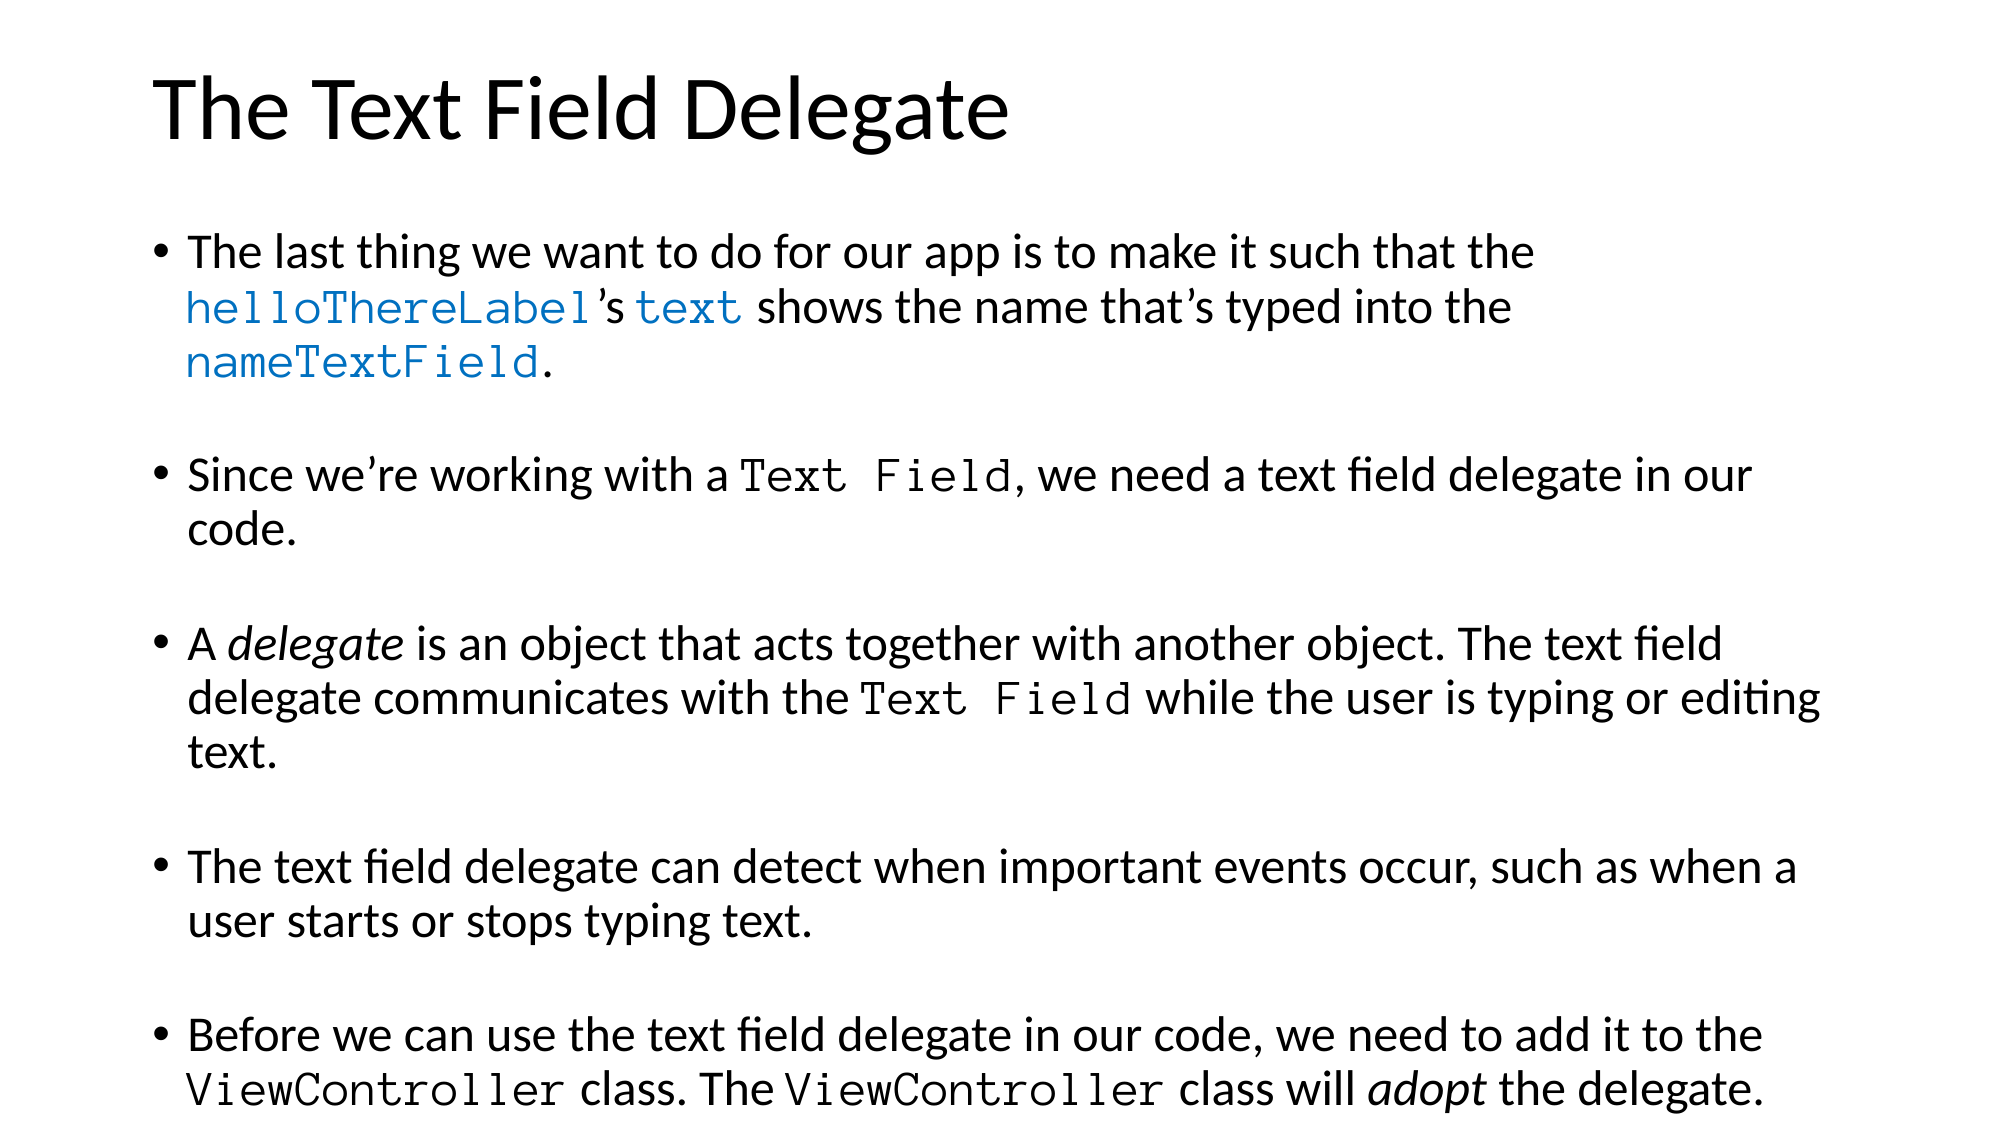

# The Text Field Delegate
The last thing we want to do for our app is to make it such that the helloThereLabel’s text shows the name that’s typed into the nameTextField.

Since we’re working with a Text Field, we need a text field delegate in our code.

A delegate is an object that acts together with another object. The text field delegate communicates with the Text Field while the user is typing or editing text.

The text field delegate can detect when important events occur, such as when a user starts or stops typing text.

Before we can use the text field delegate in our code, we need to add it to the ViewController class. The ViewController class will adopt the delegate.